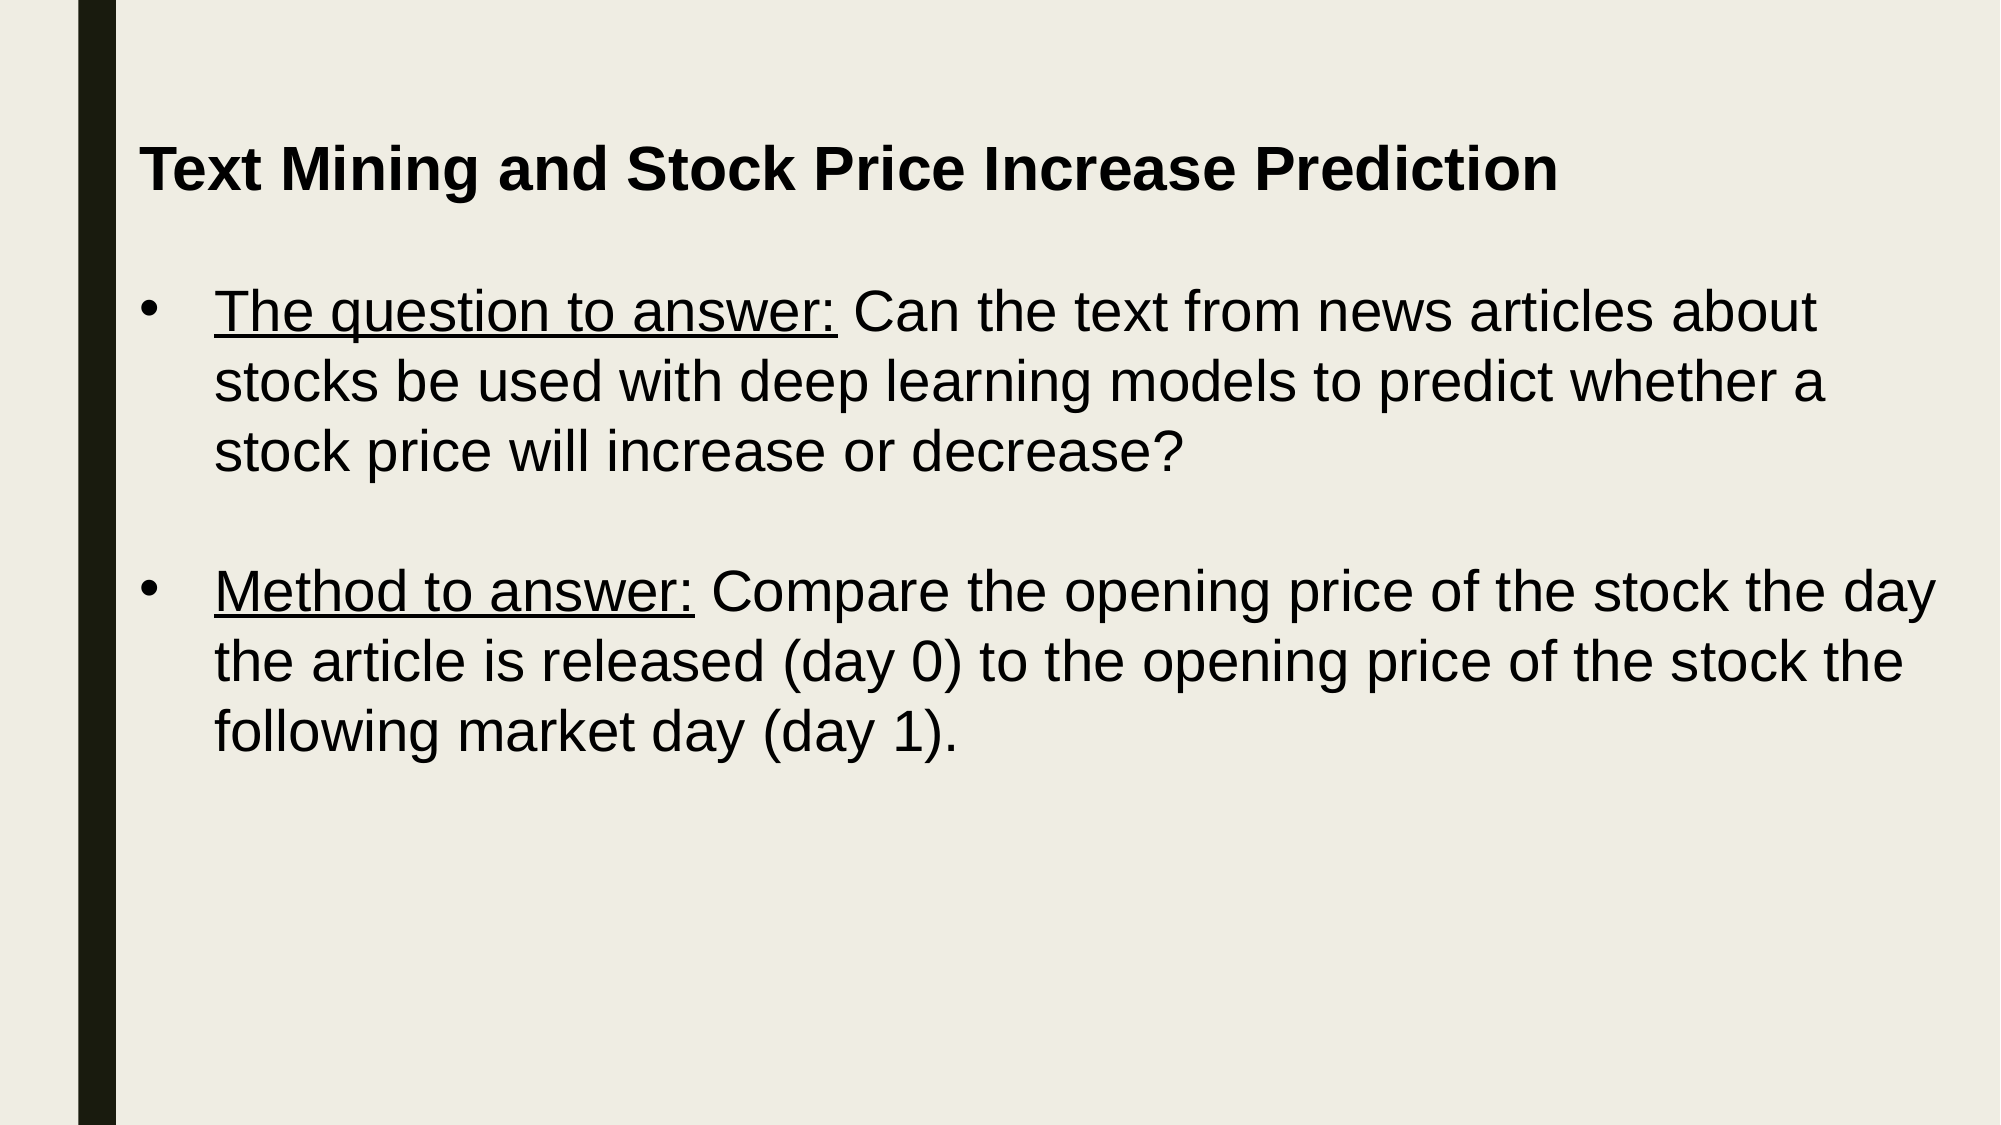

Text Mining and Stock Price Increase Prediction

The question to answer: Can the text from news articles about stocks be used with deep learning models to predict whether a stock price will increase or decrease?

Method to answer: Compare the opening price of the stock the day the article is released (day 0) to the opening price of the stock the following market day (day 1).